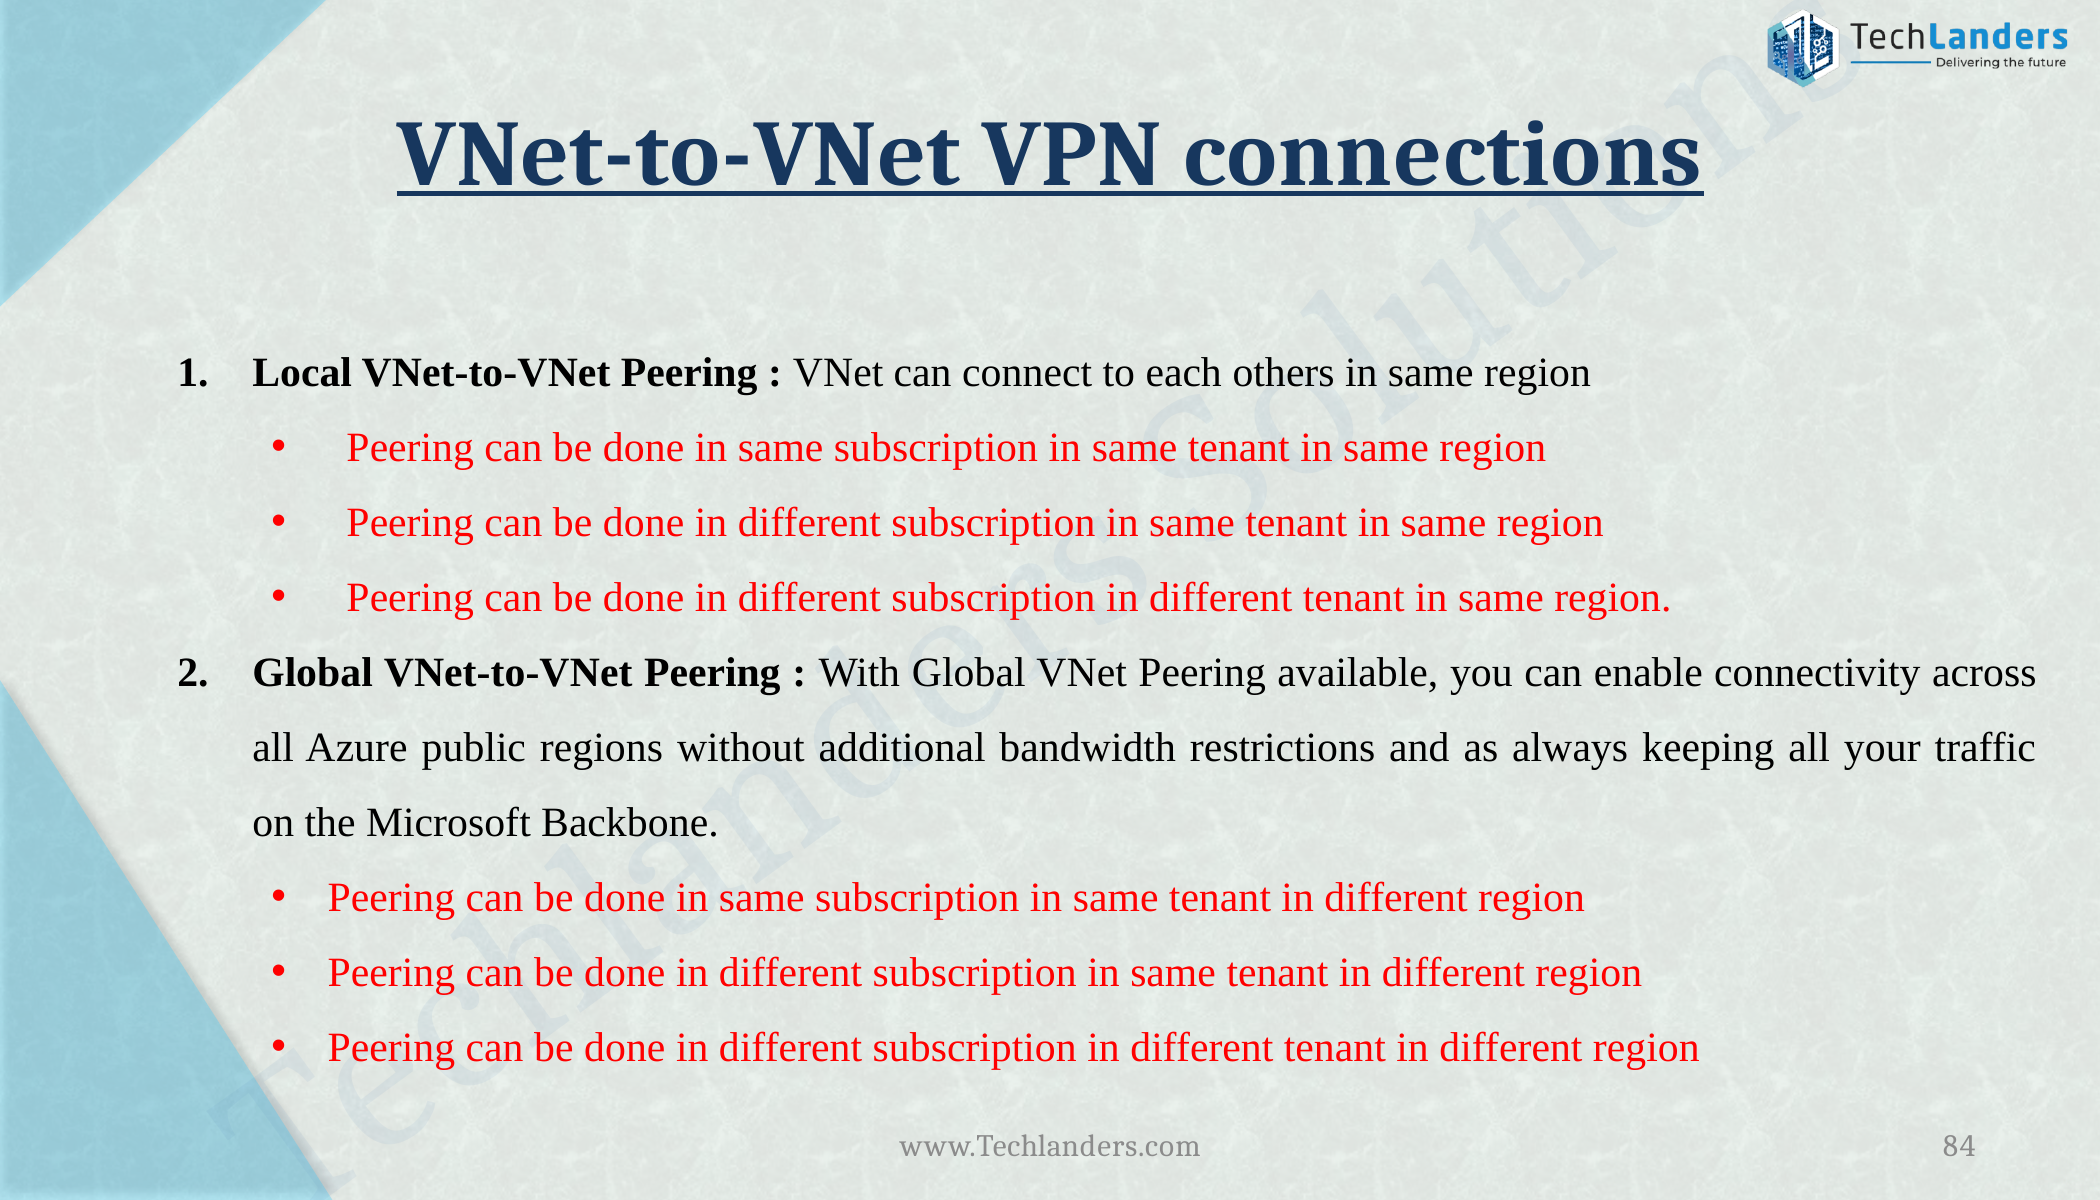

# VNet-to-VNet VPN connections
Local VNet-to-VNet Peering : VNet can connect to each others in same region
Peering can be done in same subscription in same tenant in same region
Peering can be done in different subscription in same tenant in same region
Peering can be done in different subscription in different tenant in same region.
Global VNet-to-VNet Peering : With Global VNet Peering available, you can enable connectivity across all Azure public regions without additional bandwidth restrictions and as always keeping all your traffic on the Microsoft Backbone.
Peering can be done in same subscription in same tenant in different region
Peering can be done in different subscription in same tenant in different region
Peering can be done in different subscription in different tenant in different region

www.Techlanders.com
84